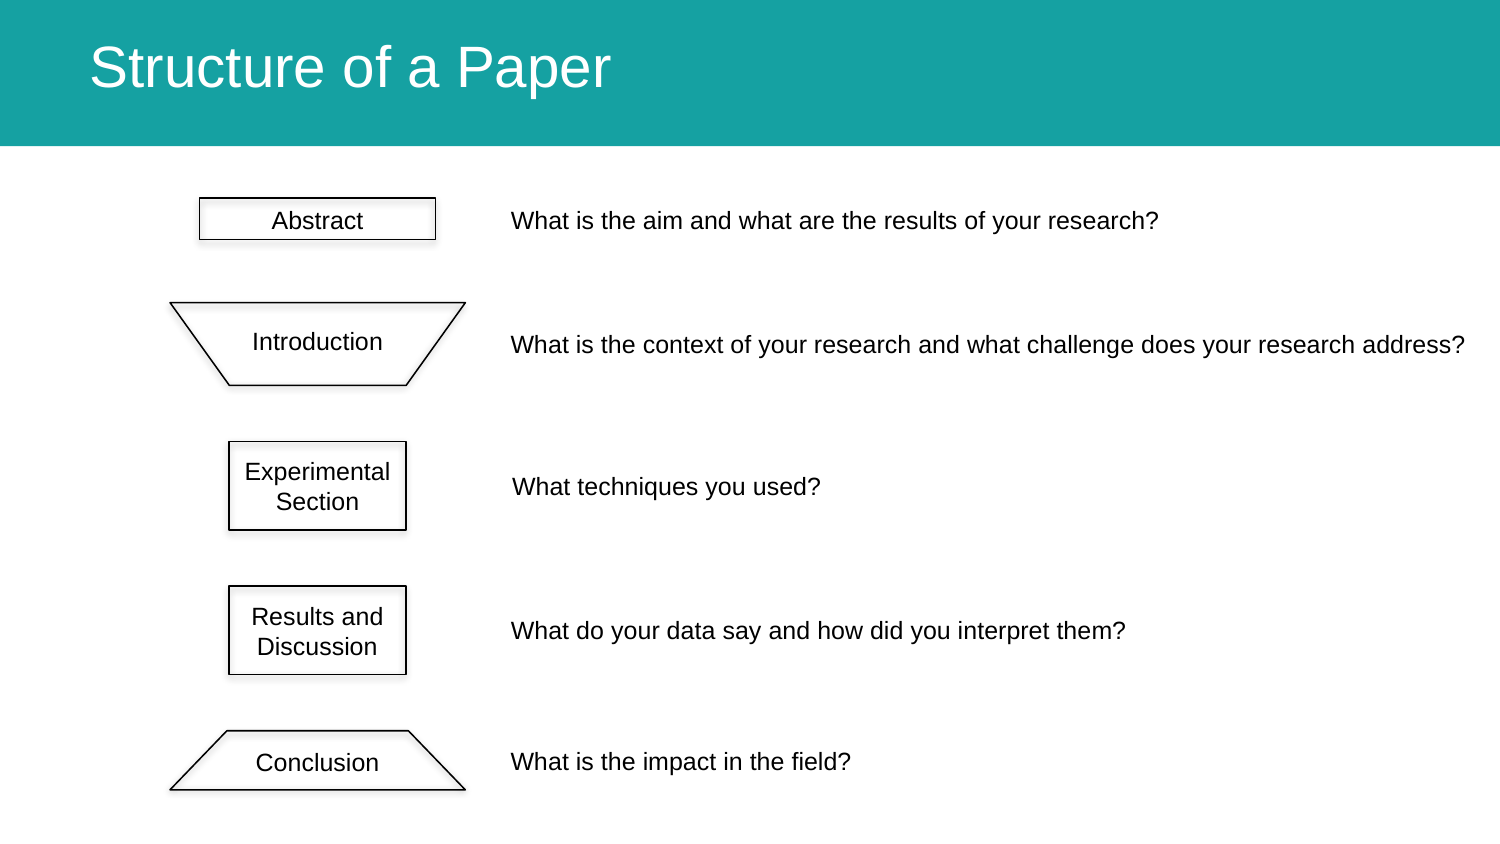

# Structure of a Paper
Abstract

What is the aim and what are the results of your research?

Introduction
What is the context of your research and what challenge does your research address?

Experimental Section
What techniques you used?

Results and Discussion
What do your data say and how did you interpret them?

Conclusion
What is the impact in the field?